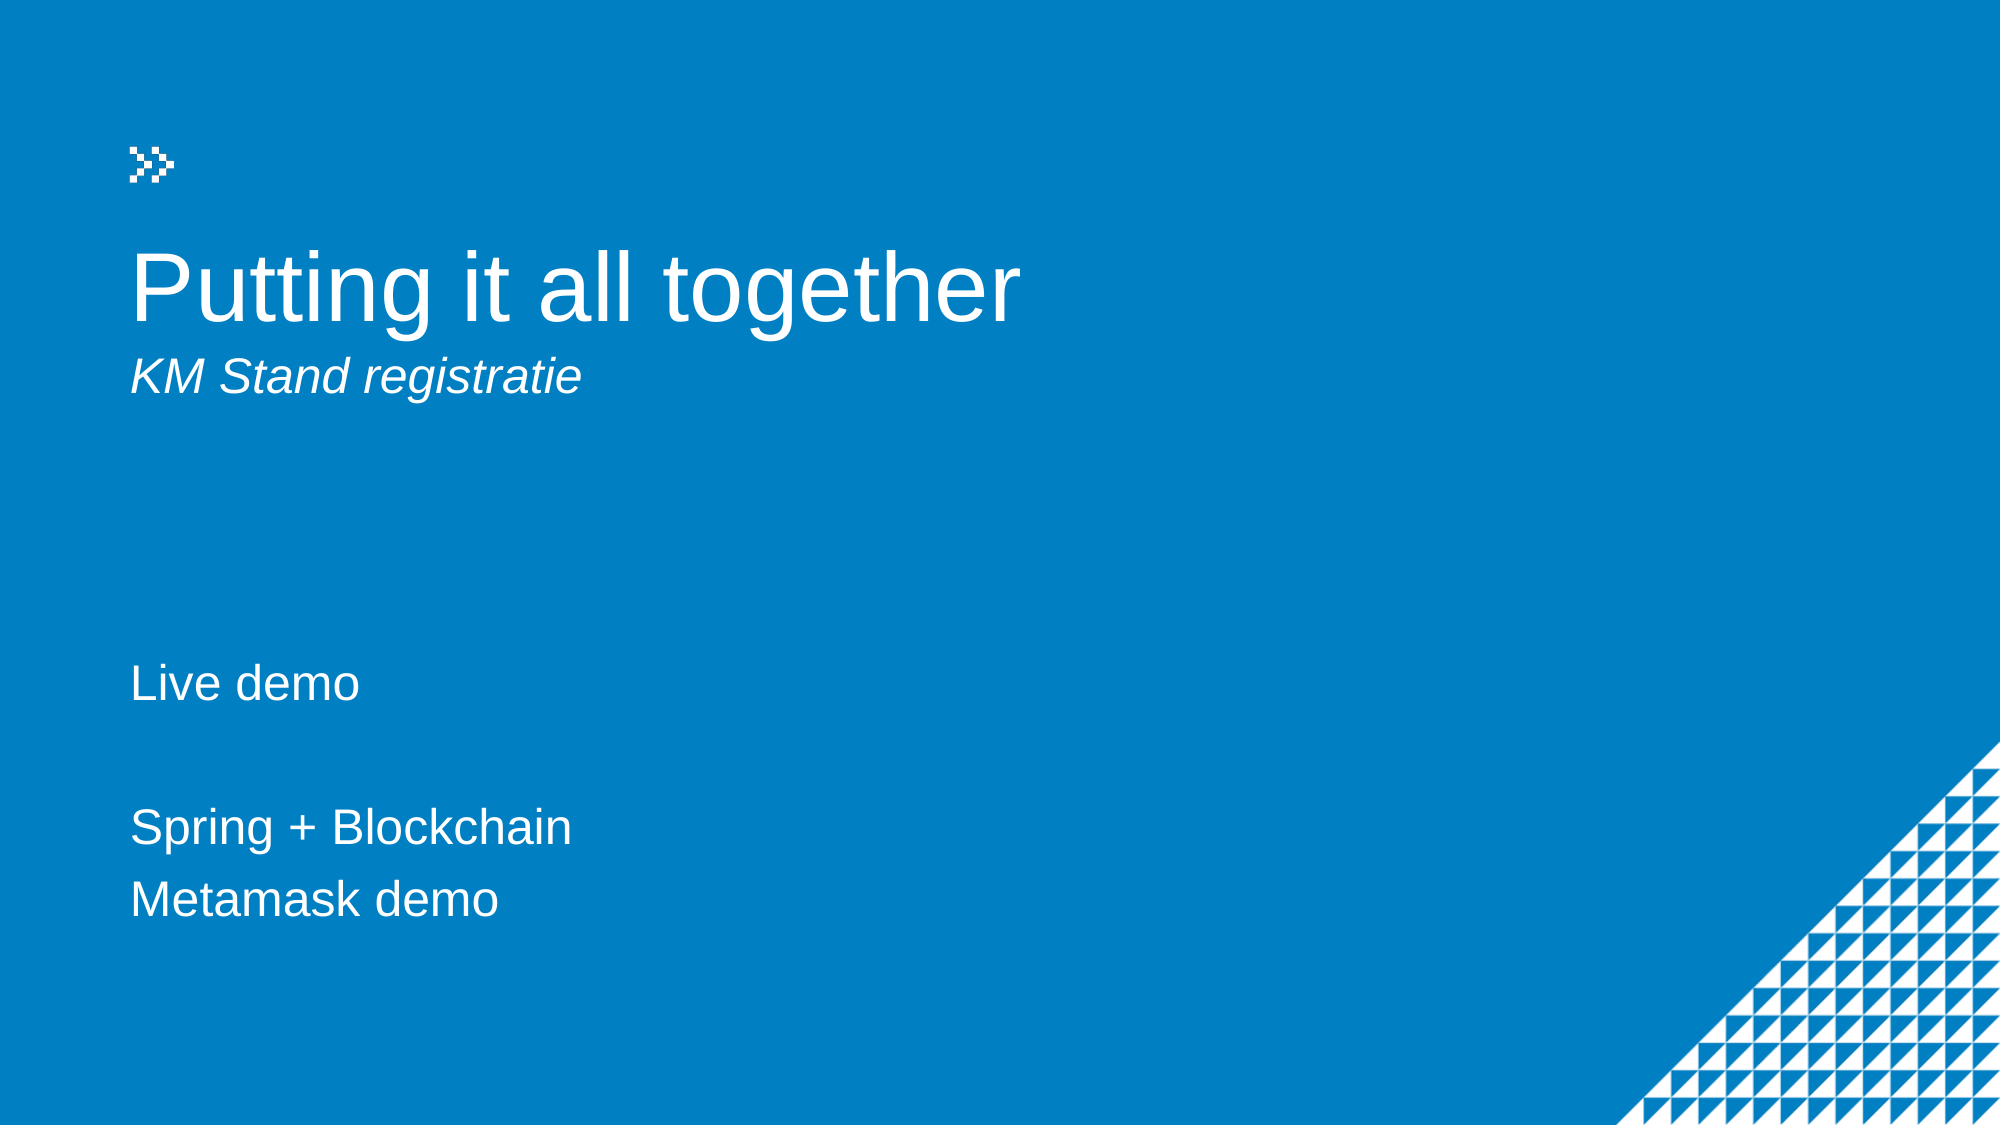

# Putting it all together KM Stand registratie
Live demo

Spring + Blockchain
Metamask demo